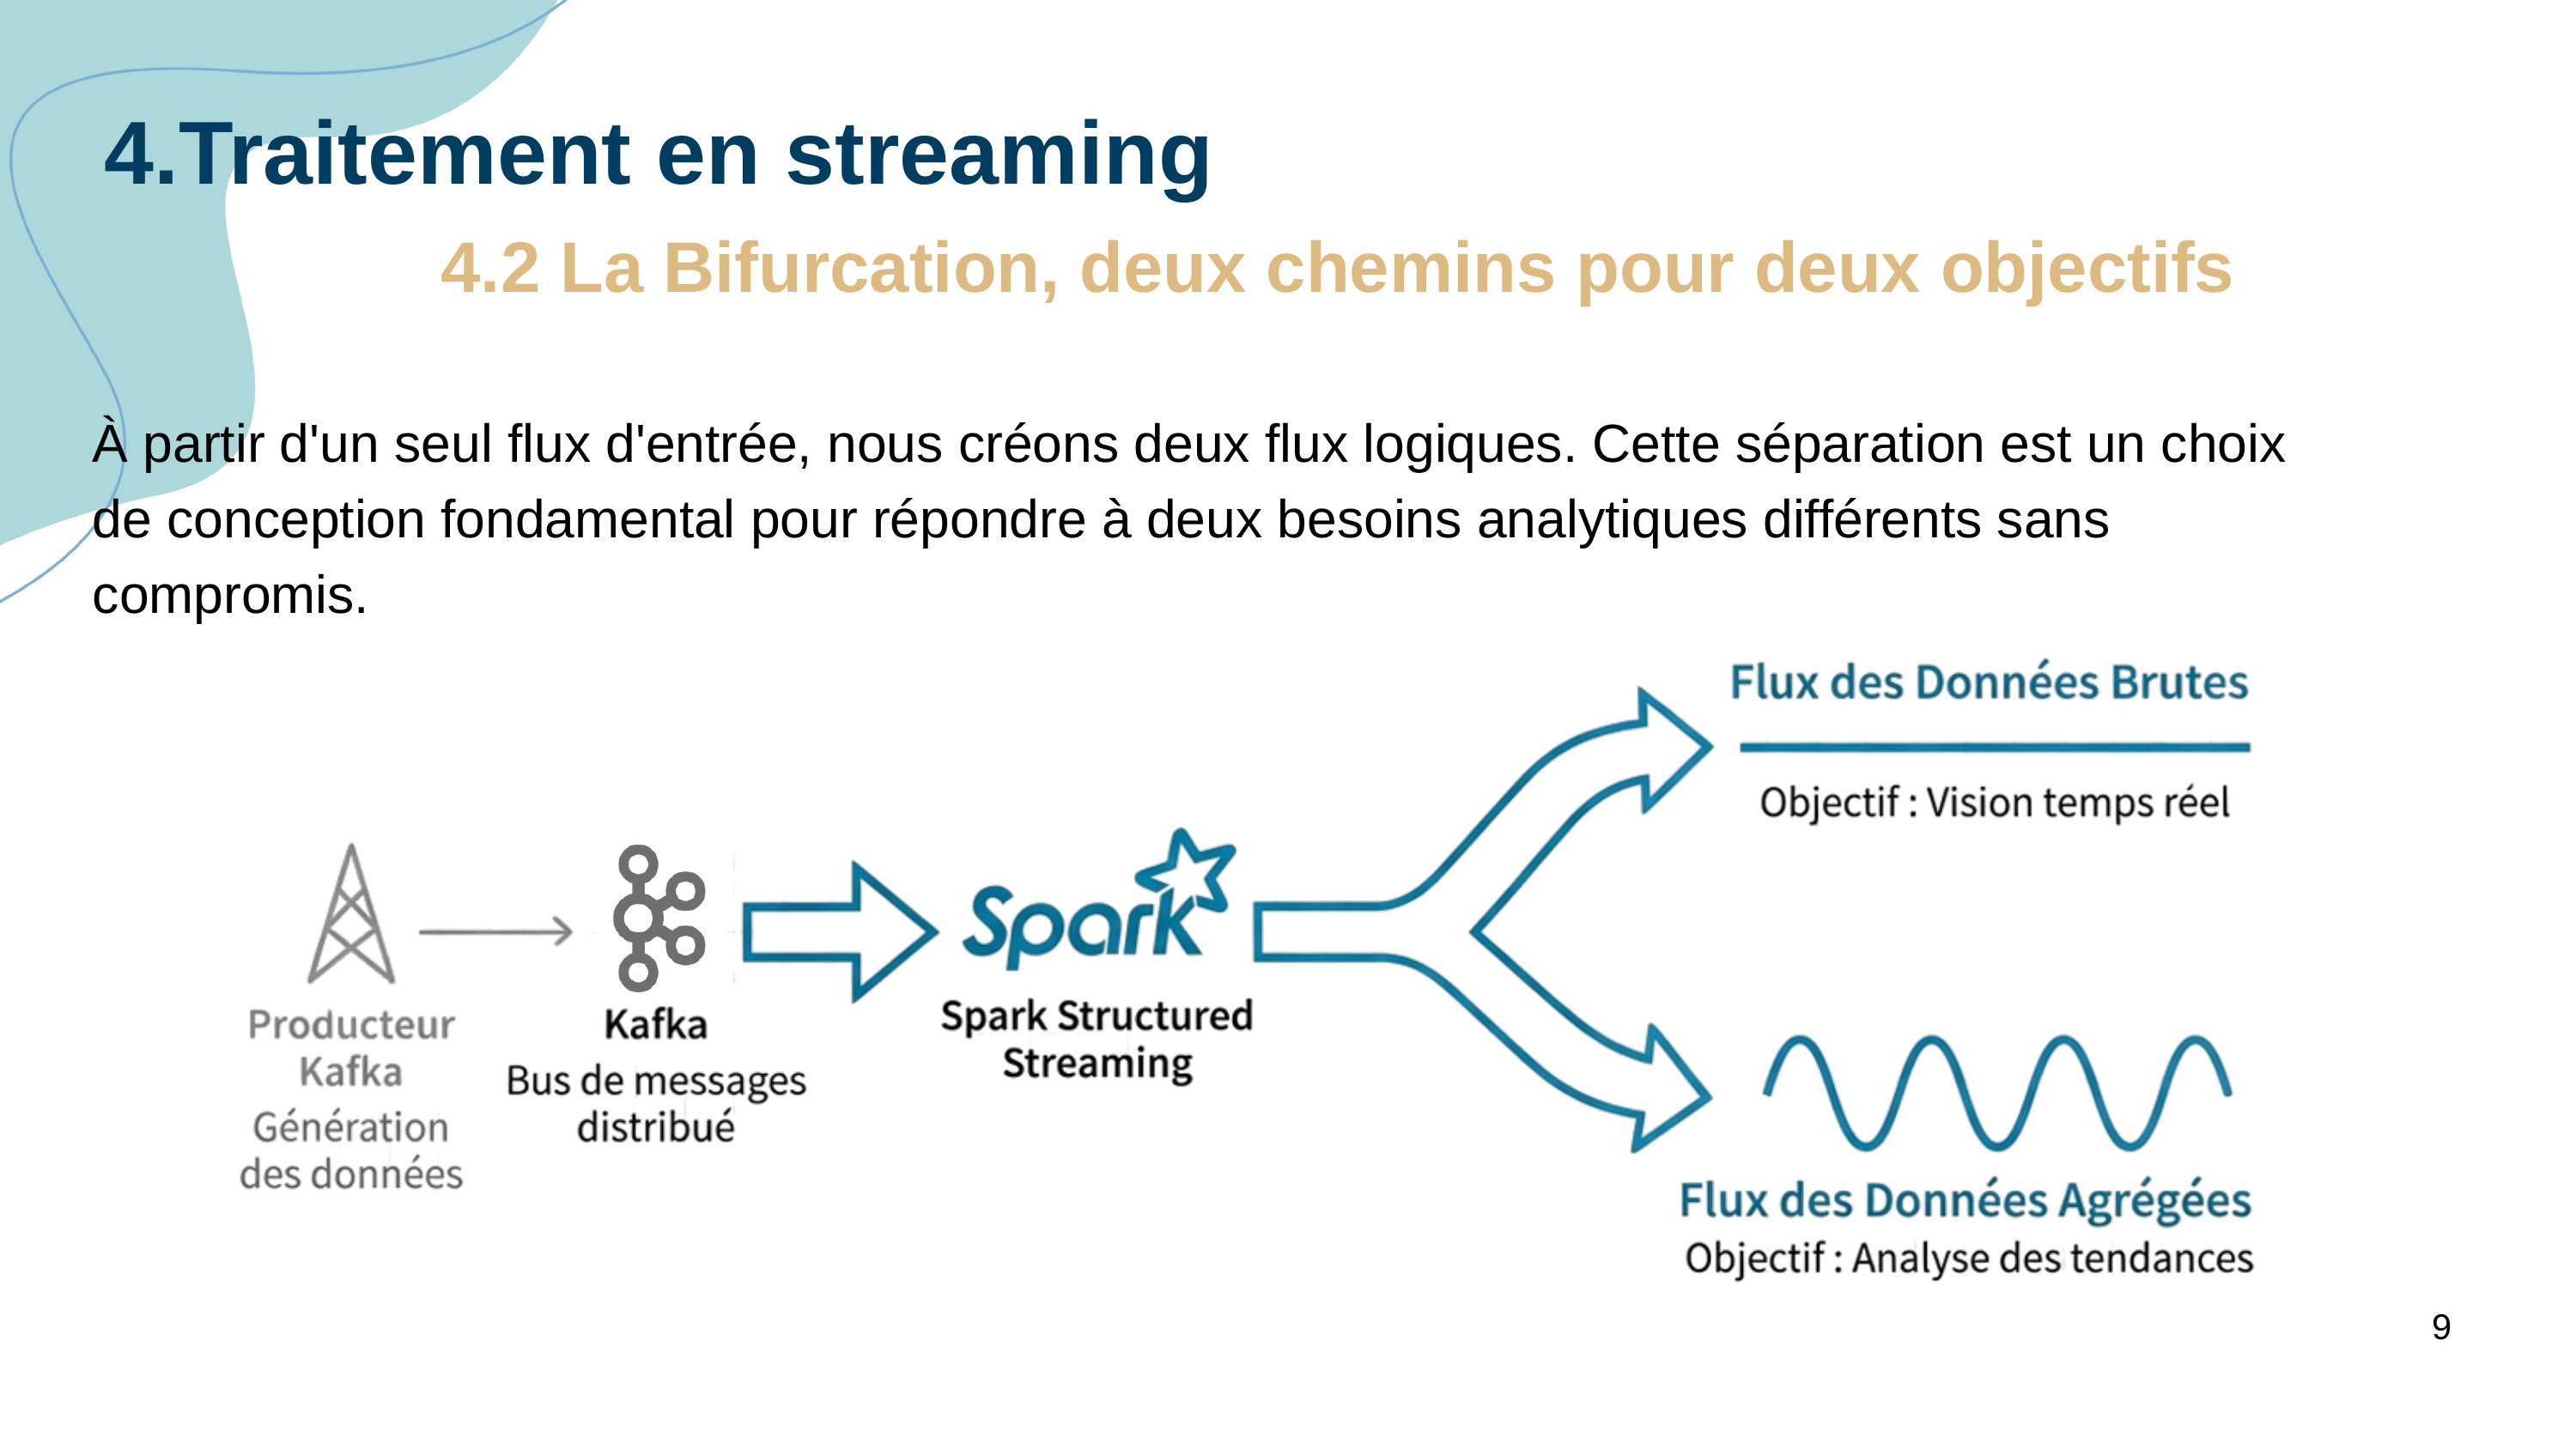

4.Traitement en streaming
4.2 La Bifurcation, deux chemins pour deux objectifs
À partir d'un seul flux d'entrée, nous créons deux flux logiques. Cette séparation est un choix de conception fondamental pour répondre à deux besoins analytiques différents sans compromis.

9